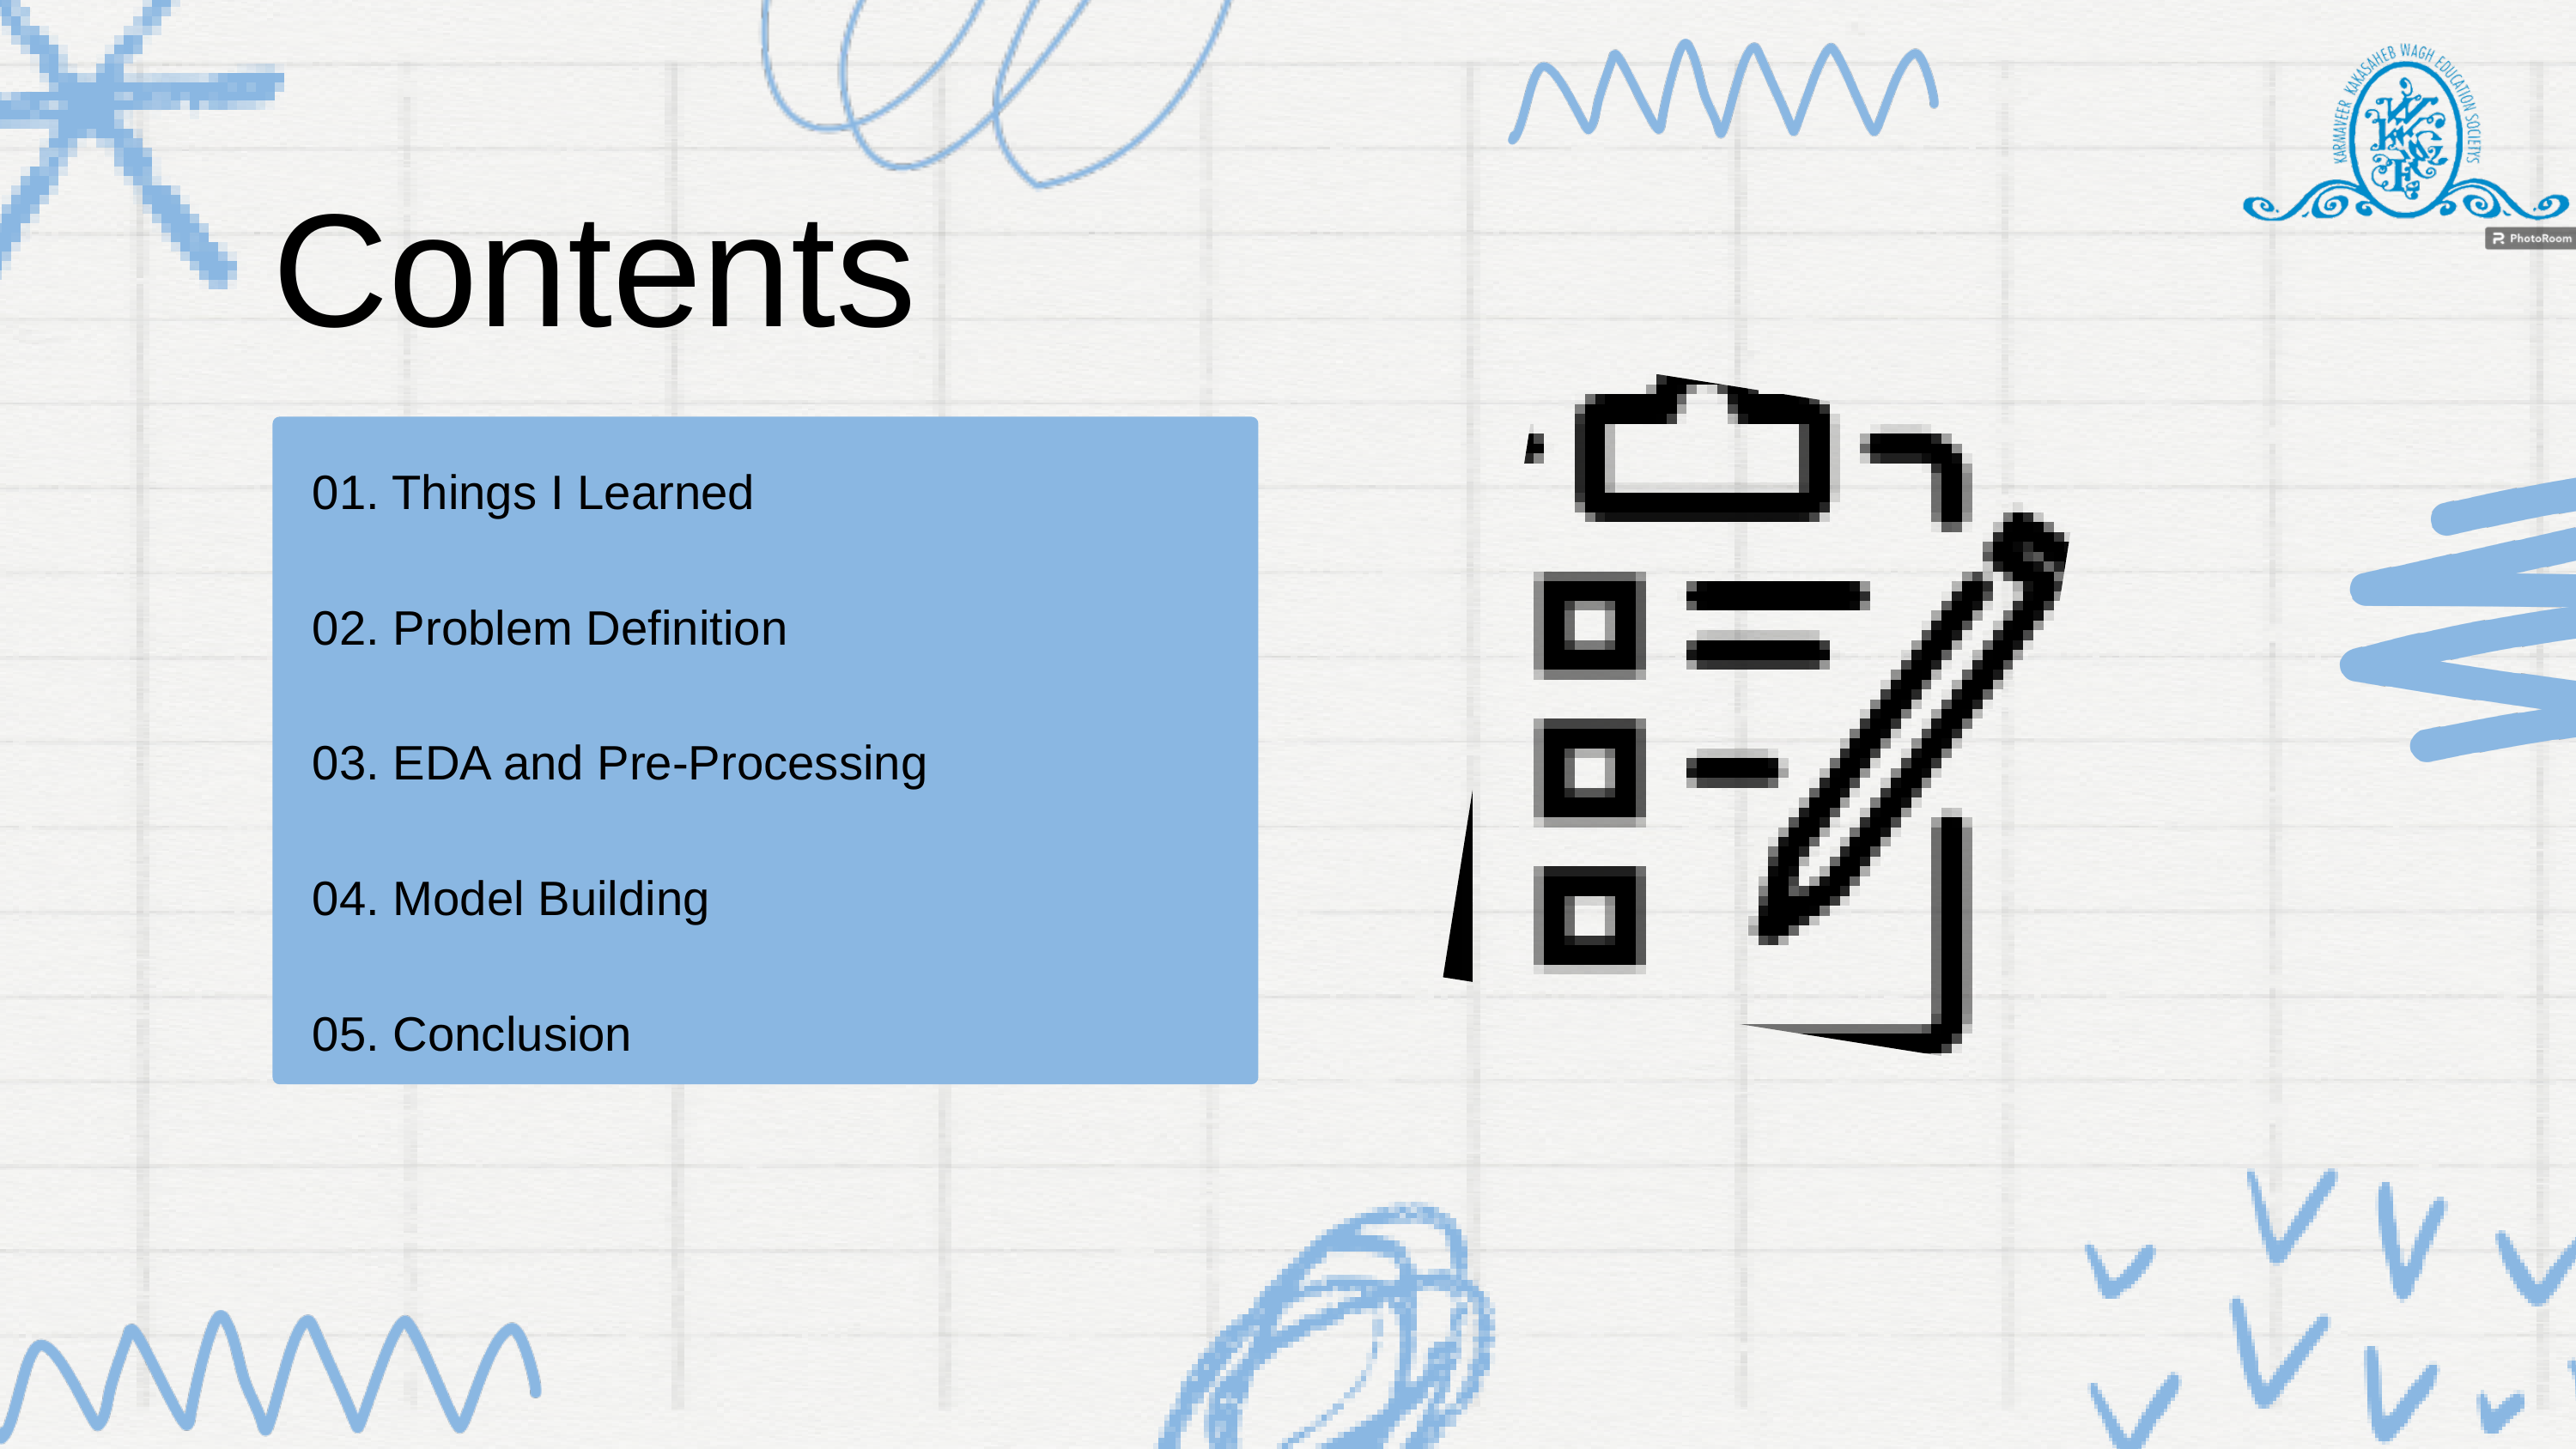

Contents

01. Things I Learned

02. Problem Definition

03. EDA and Pre-Processing

04. Model Building

05. Conclusion